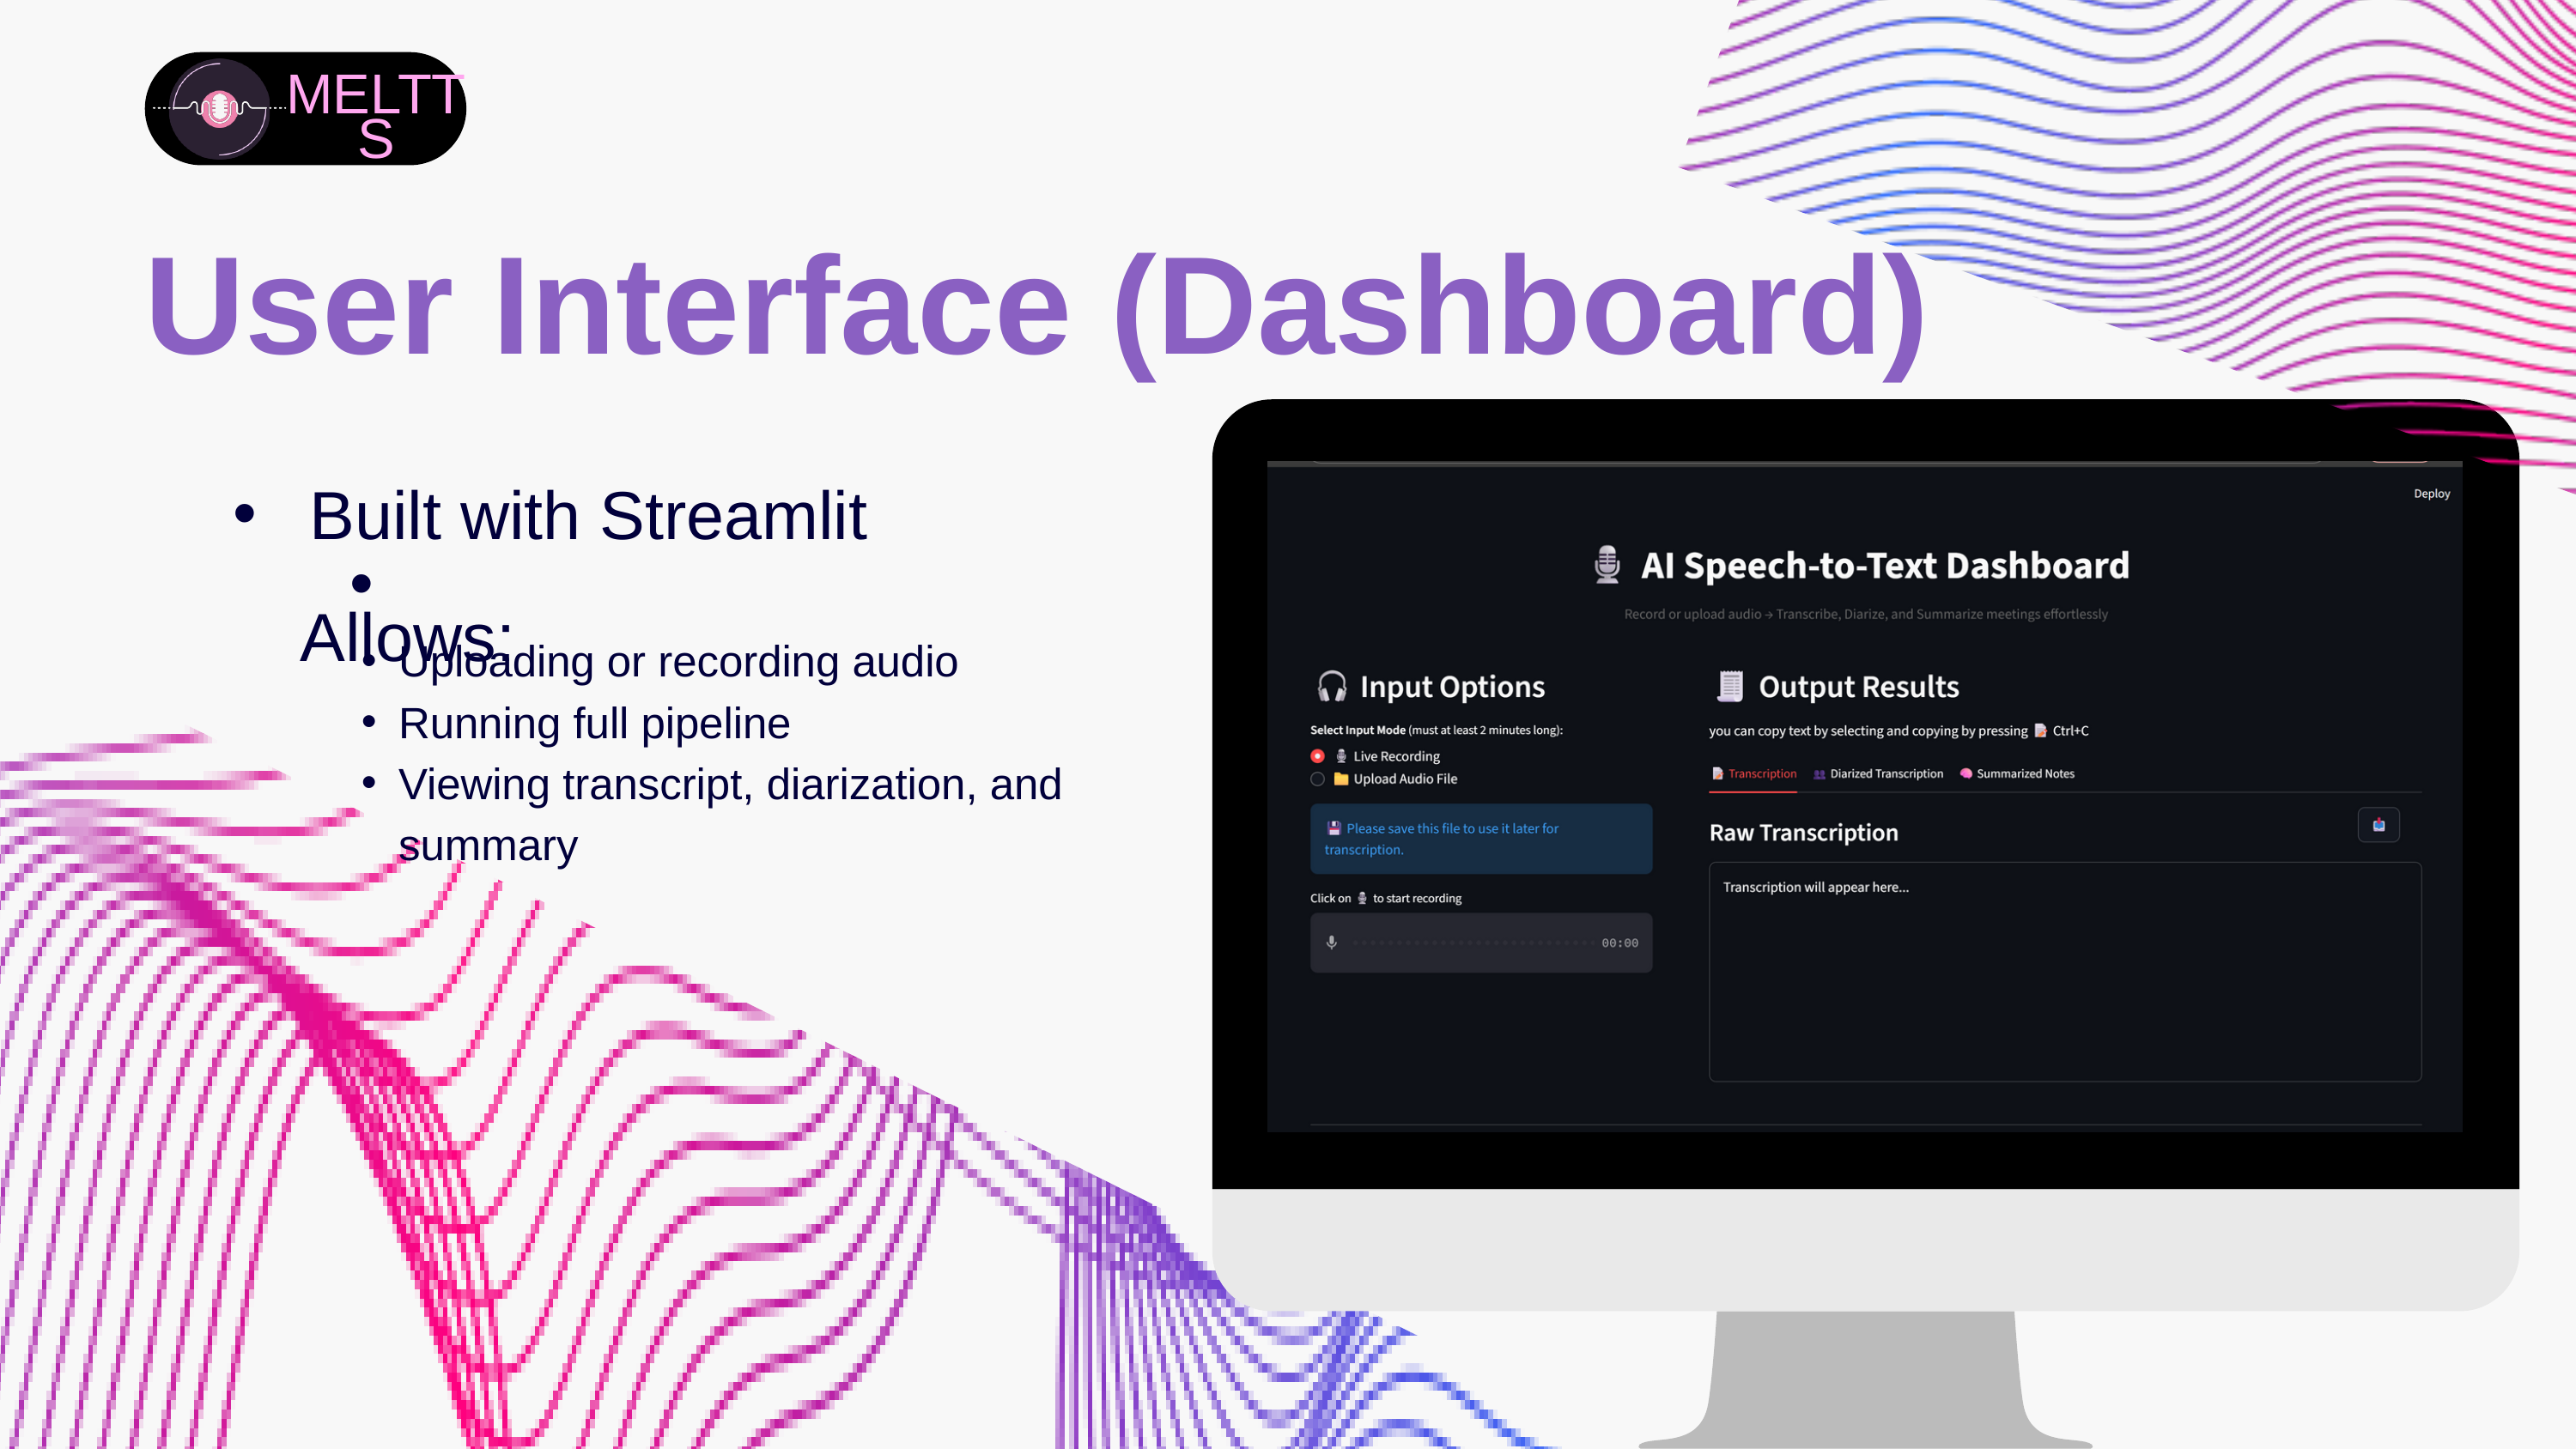

MELTTS

User Interface (Dashboard)

 Built with Streamlit
 Allows:
Uploading or recording audio
Running full pipeline
Viewing transcript, diarization, and summary